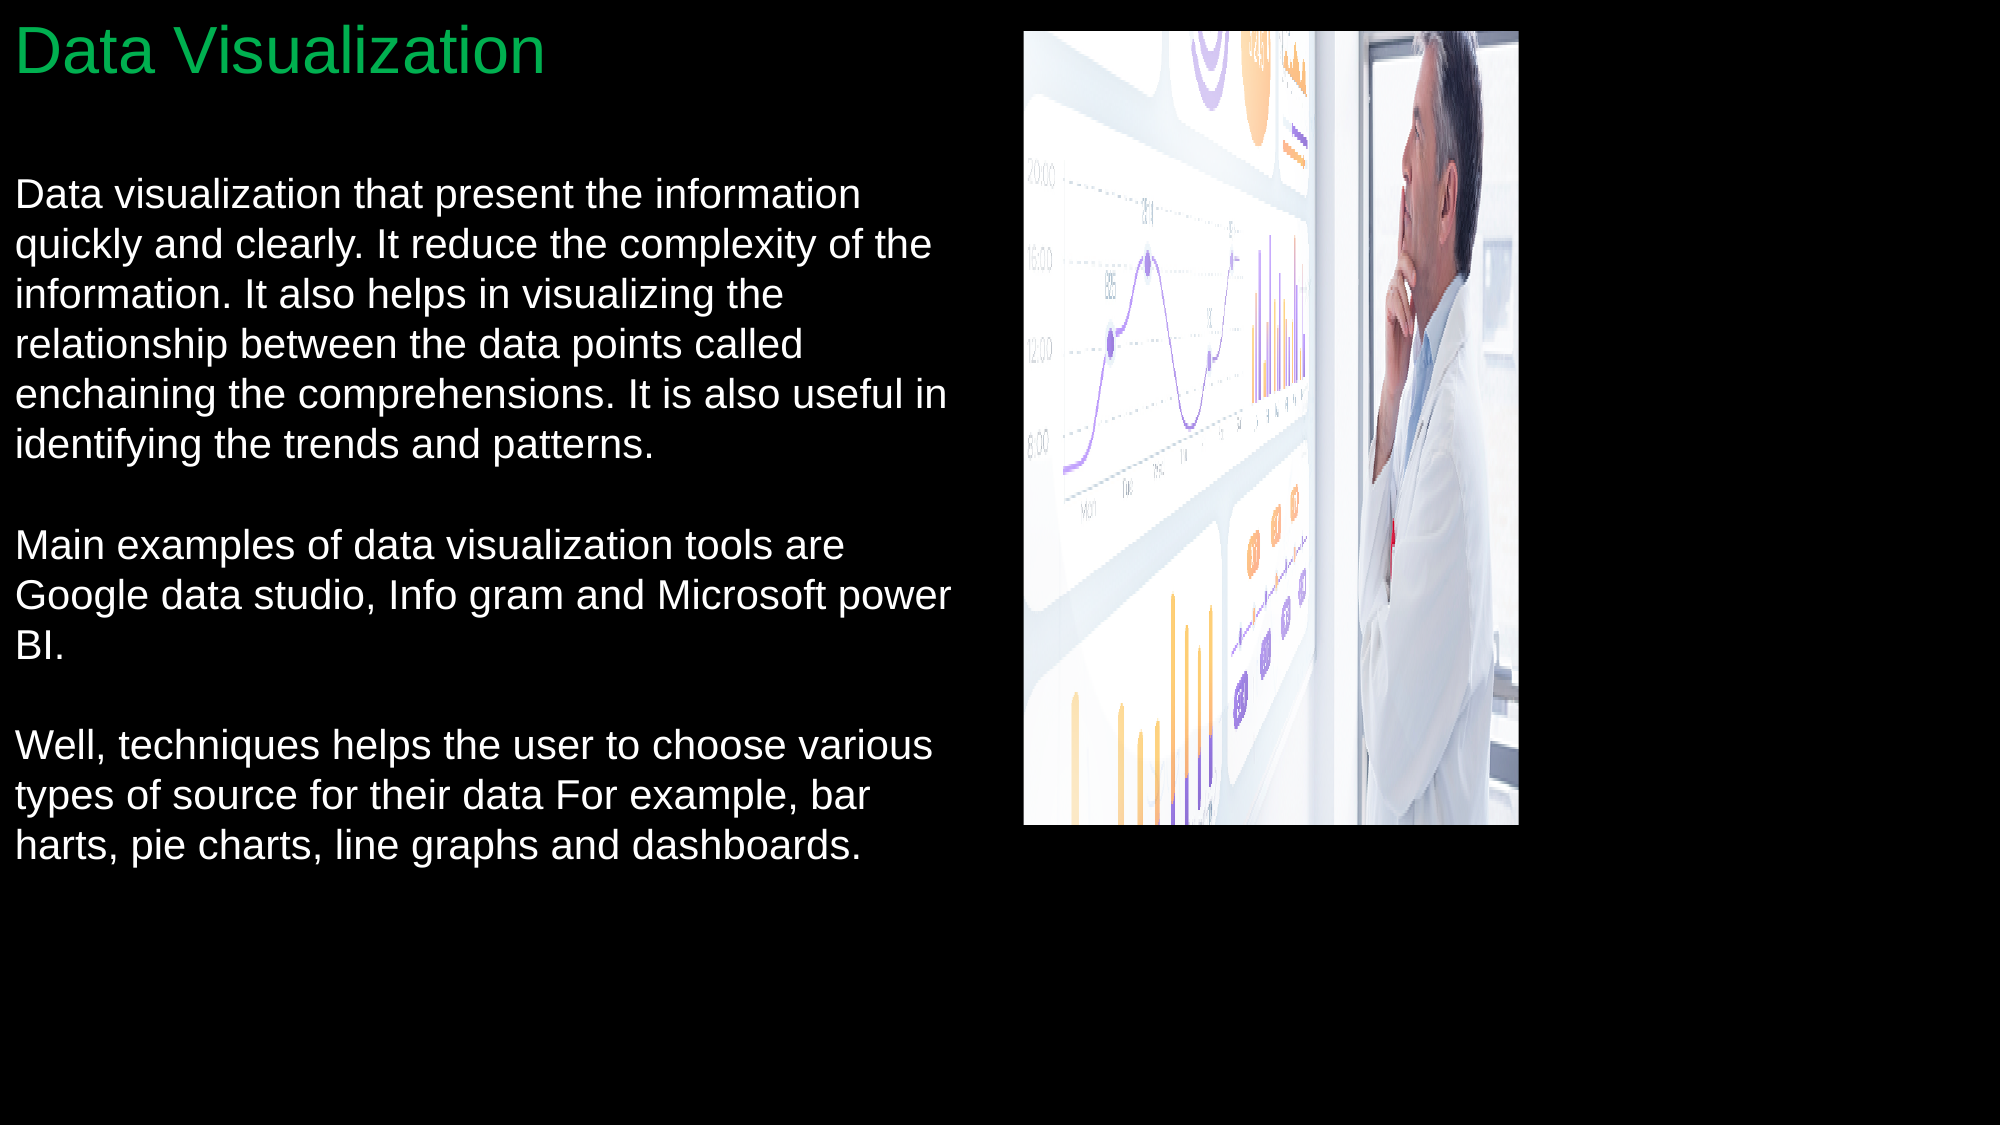

Data Visualization

Data visualization that present the information quickly and clearly. It reduce the complexity of the information. It also helps in visualizing the relationship between the data points called enchaining the comprehensions. It is also useful in identifying the trends and patterns.

Main examples of data visualization tools are Google data studio, Info gram and Microsoft power BI.

Well, techniques helps the user to choose various types of source for their data For example, bar harts, pie charts, line graphs and dashboards.